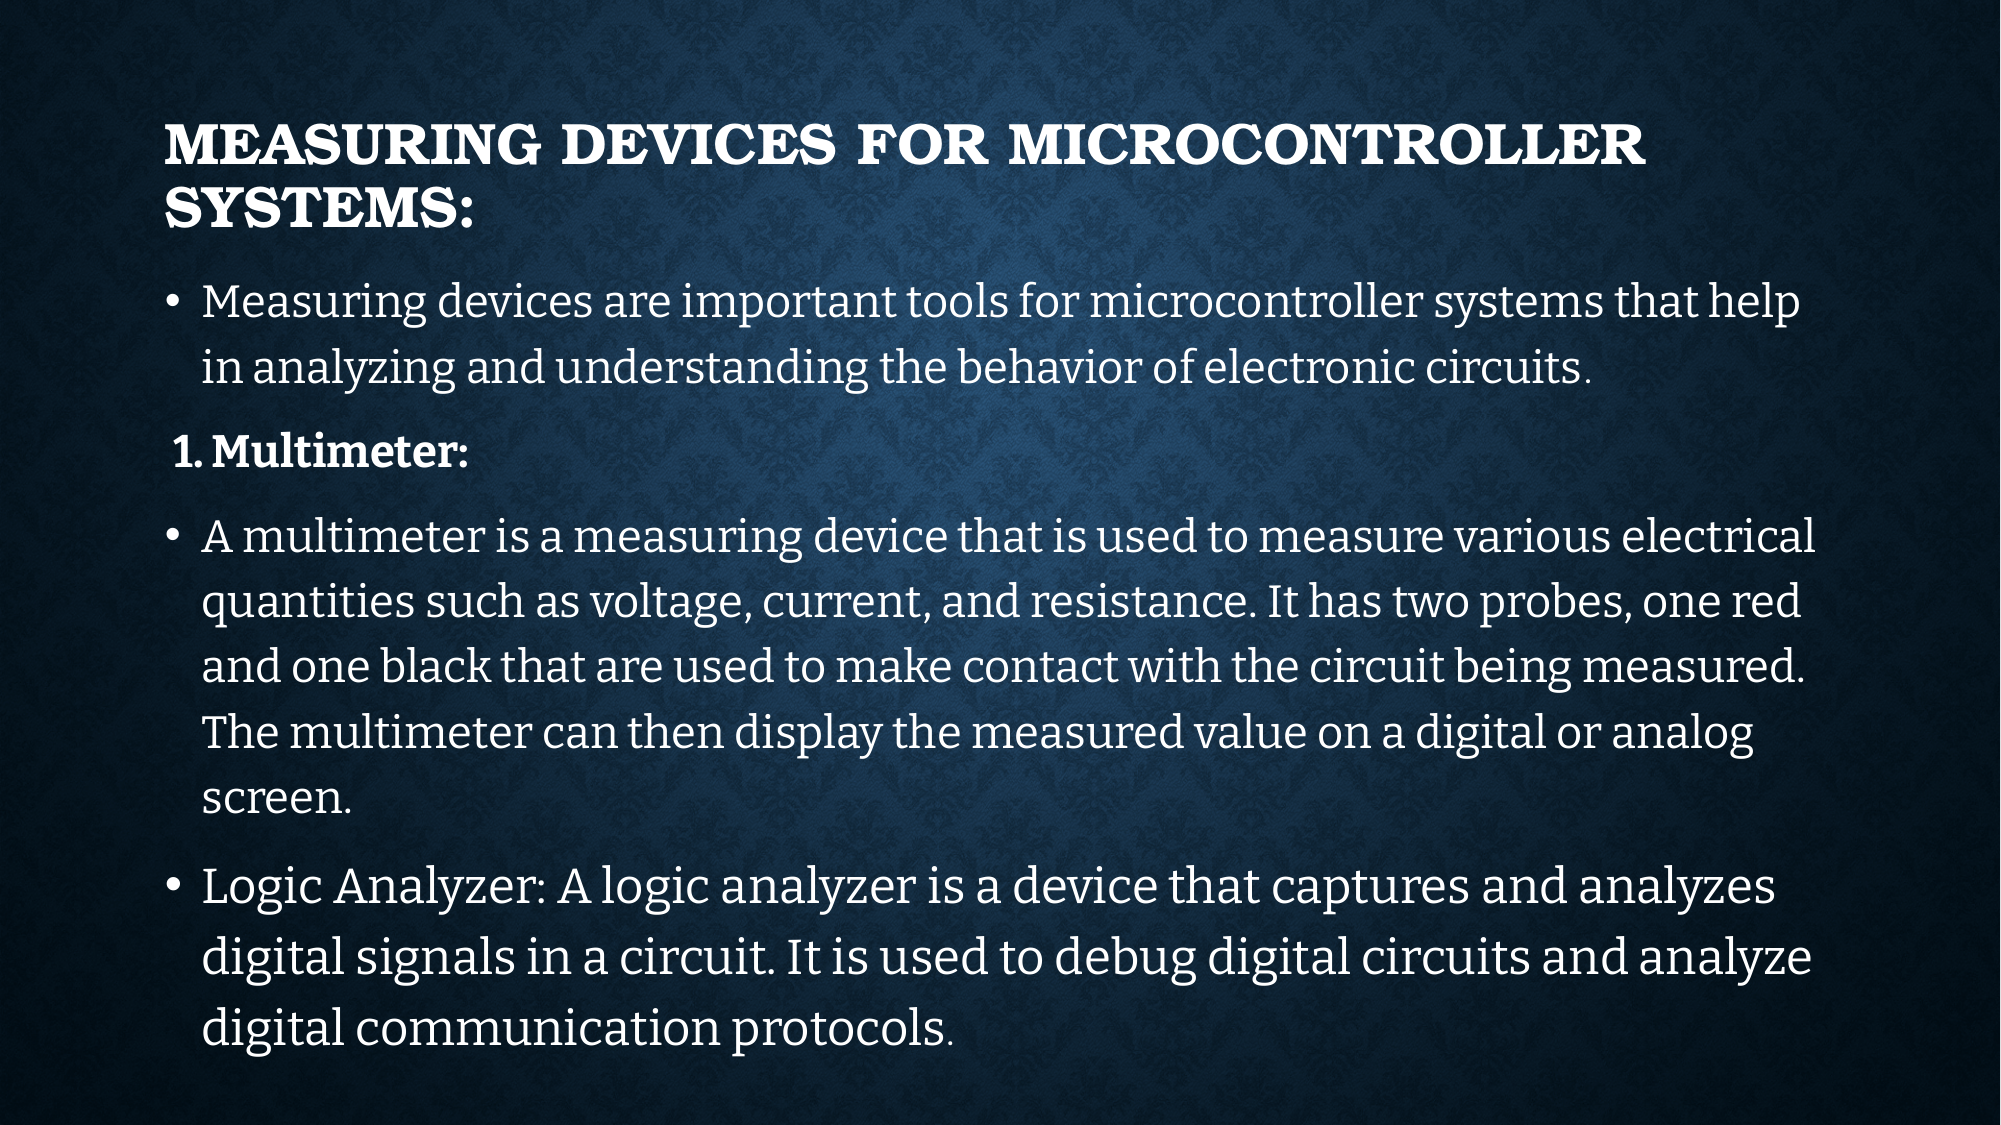

# Measuring Devices for Microcontroller Systems:
Measuring devices are important tools for microcontroller systems that help in analyzing and understanding the behavior of electronic circuits.
 1. Multimeter:
A multimeter is a measuring device that is used to measure various electrical quantities such as voltage, current, and resistance. It has two probes, one red and one black that are used to make contact with the circuit being measured. The multimeter can then display the measured value on a digital or analog screen.
Logic Analyzer: A logic analyzer is a device that captures and analyzes digital signals in a circuit. It is used to debug digital circuits and analyze digital communication protocols.